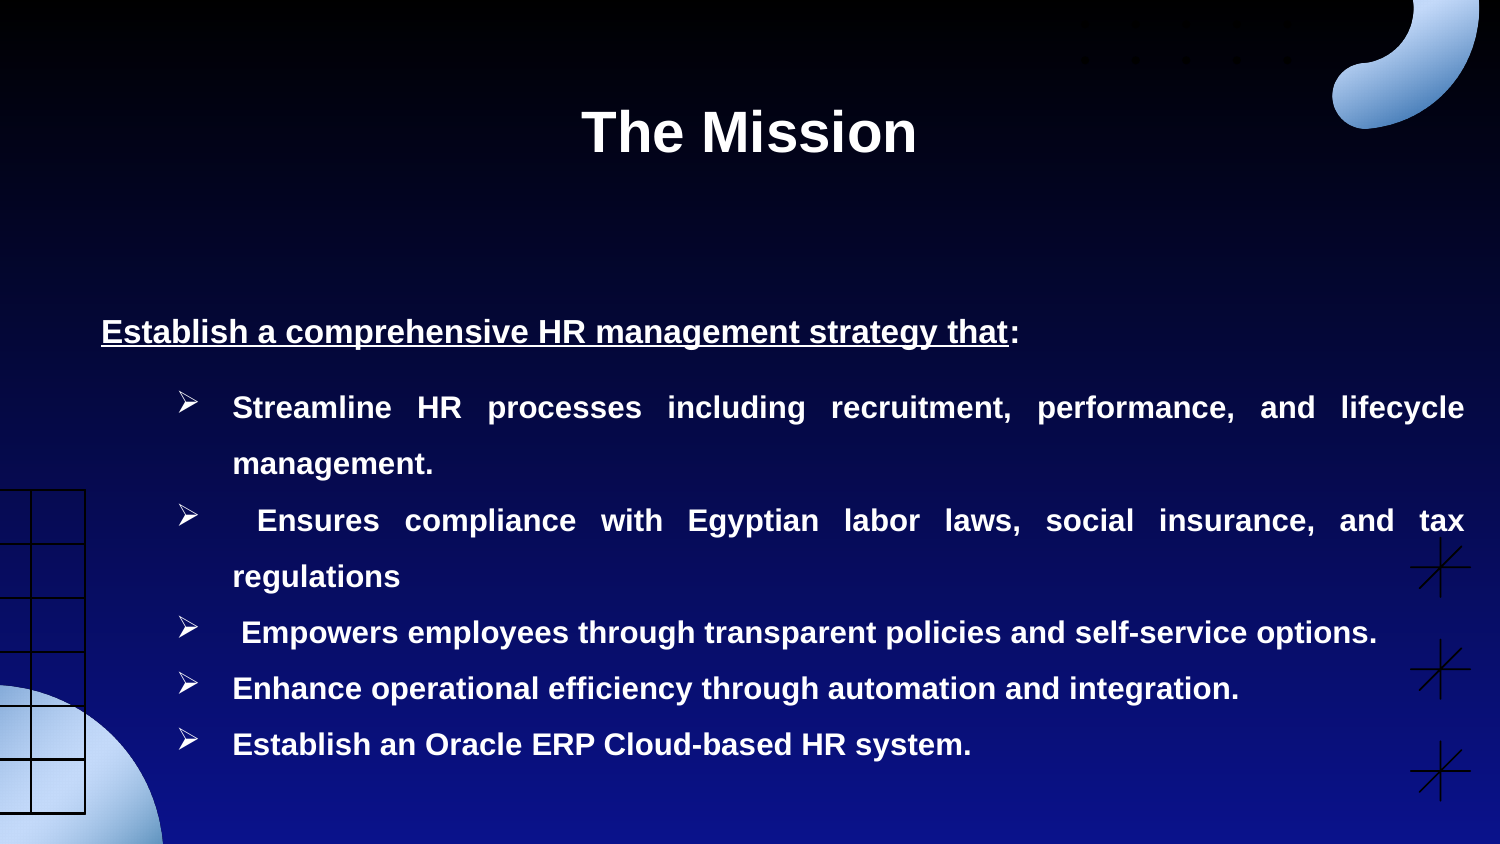

# The Mission
Establish a comprehensive HR management strategy that:

Streamline HR processes including recruitment, performance, and lifecycle management.
 Ensures compliance with Egyptian labor laws, social insurance, and tax regulations
 Empowers employees through transparent policies and self-service options.
Enhance operational efficiency through automation and integration.
Establish an Oracle ERP Cloud-based HR system.